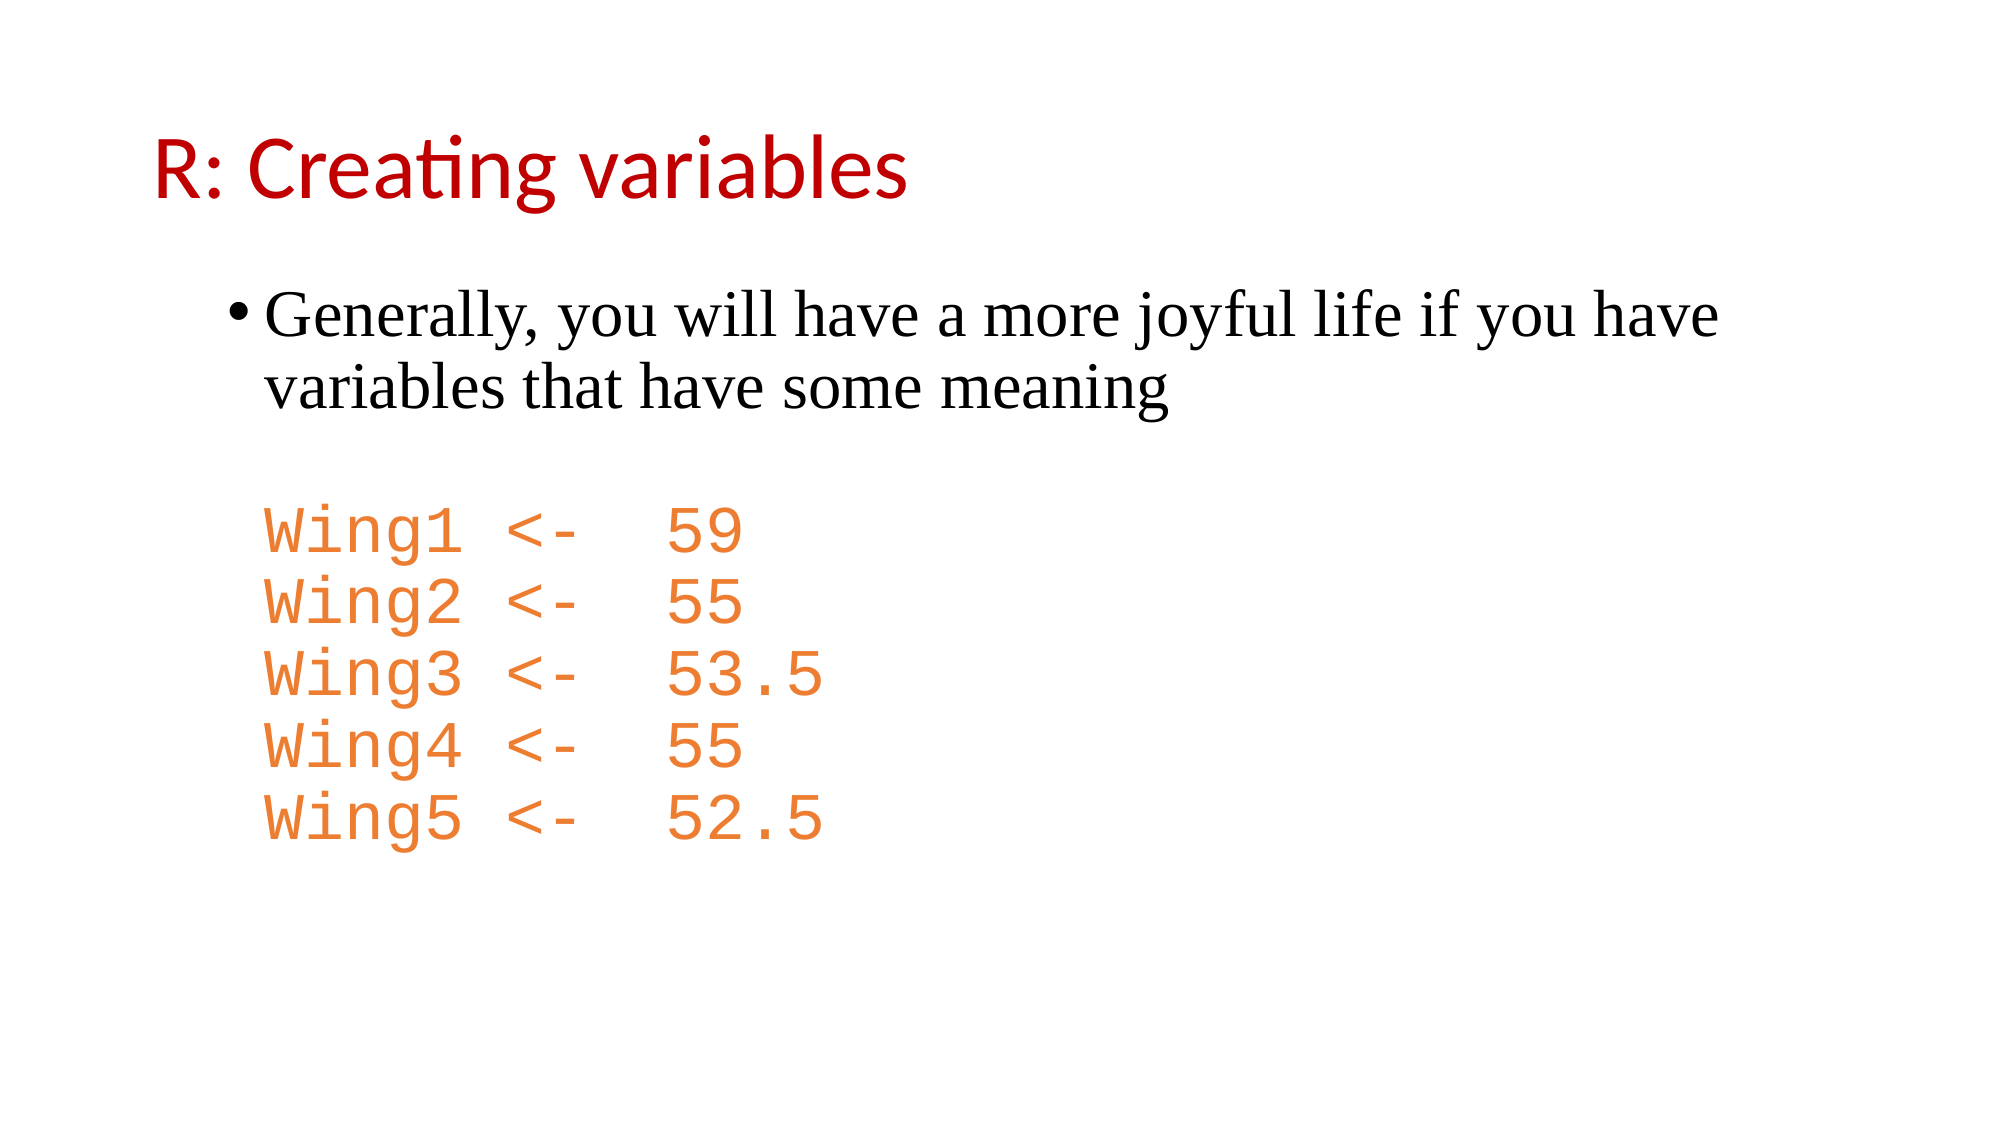

# R: Creating variables
Generally, you will have a more joyful life if you have variables that have some meaning
Wing1 <-  59
Wing2 <-  55
Wing3 <-  53.5
Wing4 <-  55
Wing5 <-  52.5